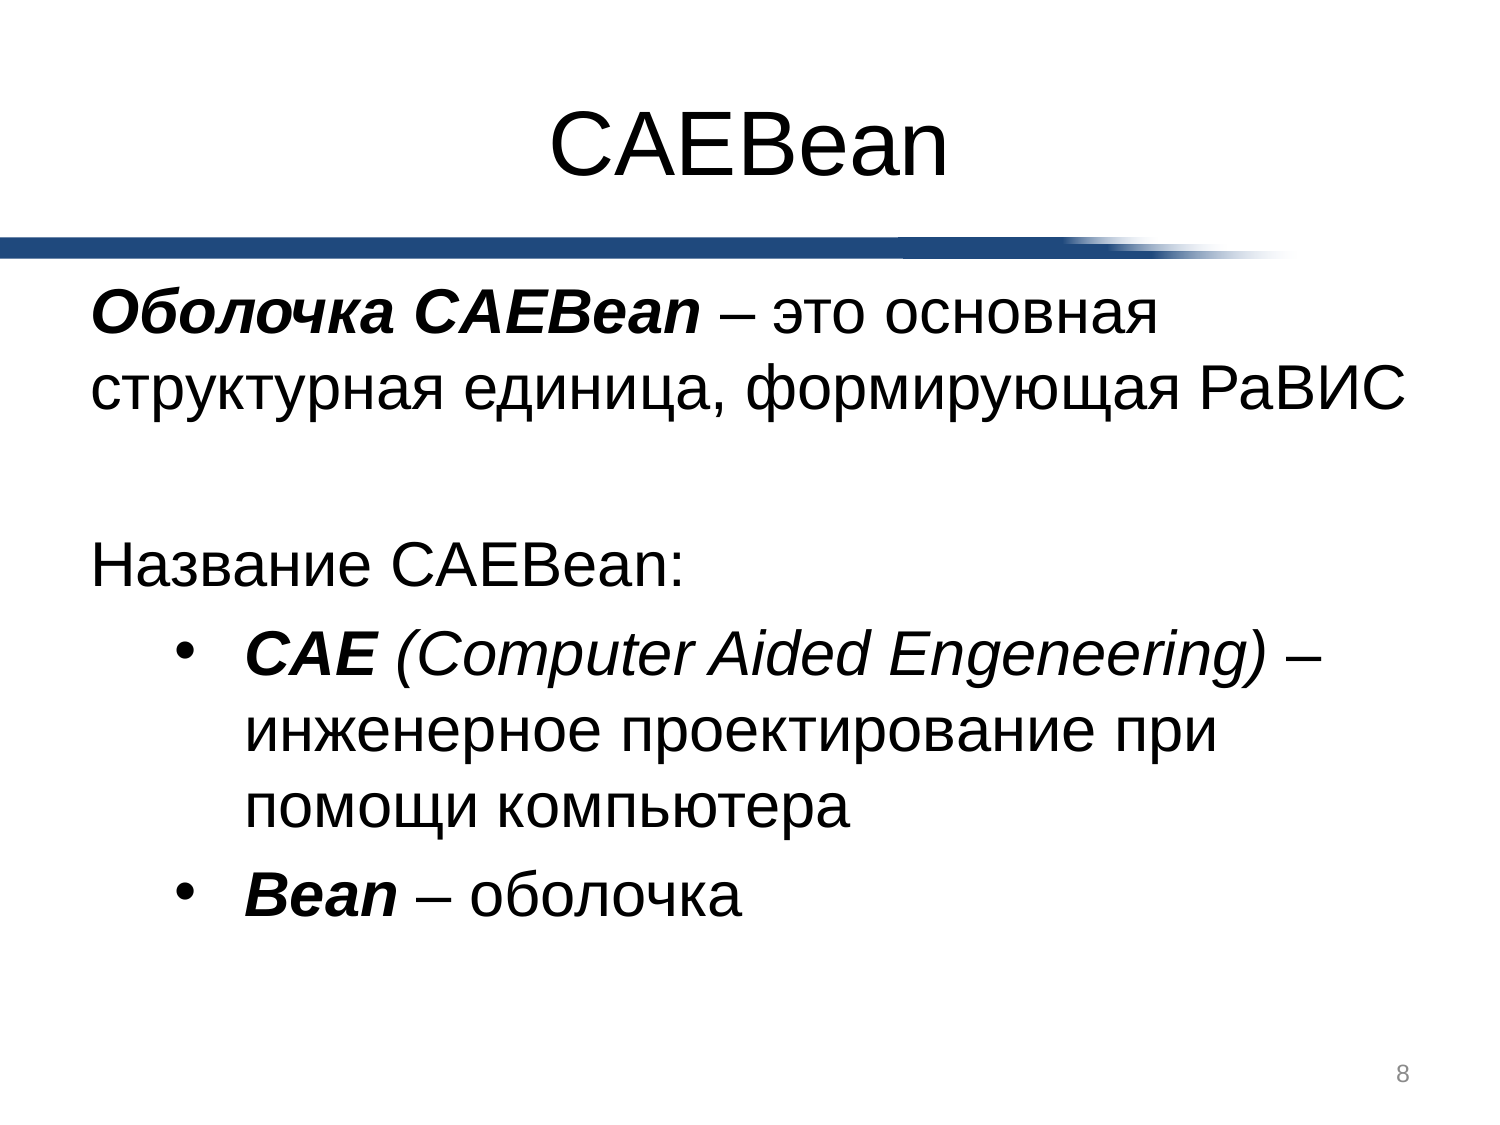

# CAEBean
Оболочка CAEBean – это основная структурная единица, формирующая РаВИС

Название CAEBean:
CAE (Computer Aided Engeneering) – инженерное проектирование при помощи компьютера
Bean – оболочка
8